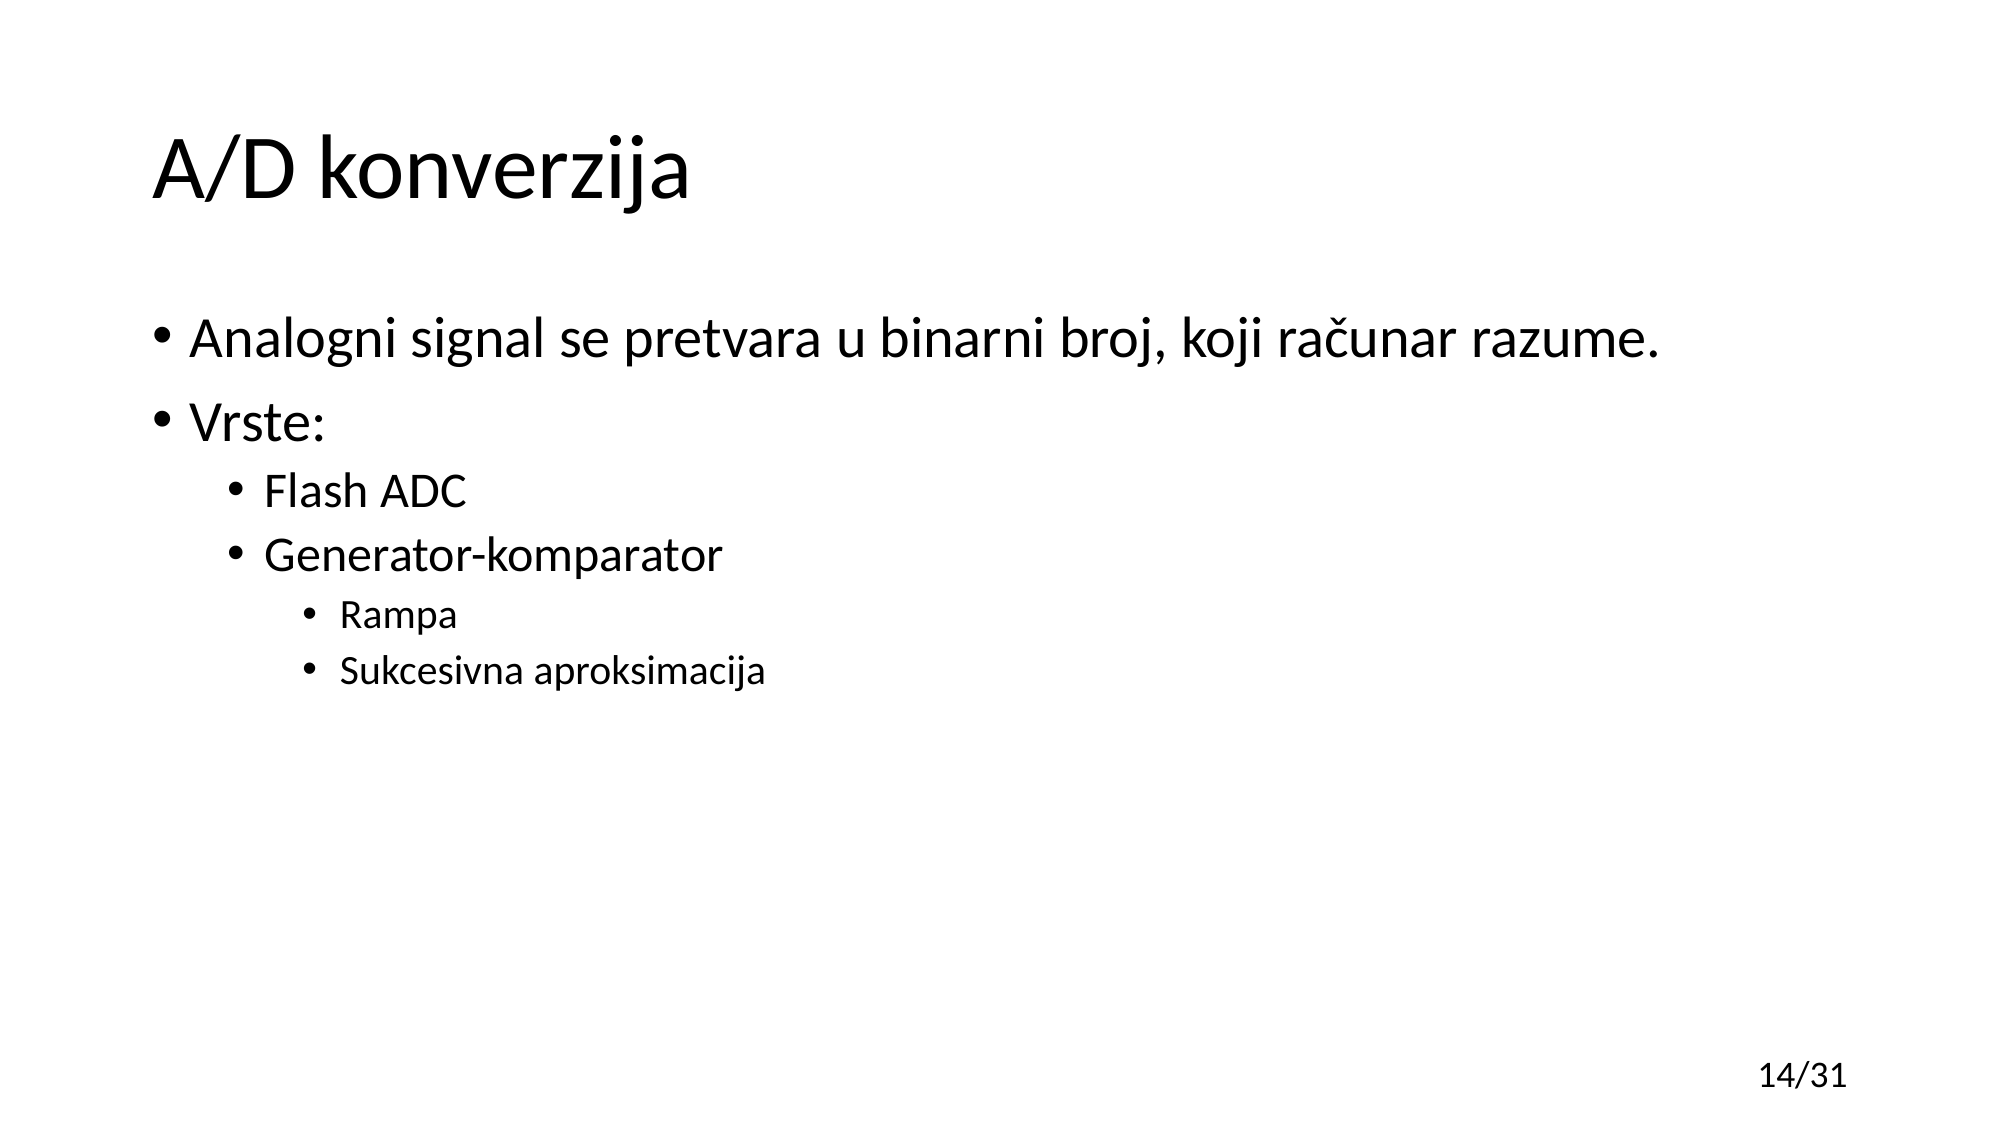

# A/D konverzija
Analogni signal se pretvara u binarni broj, koji računar razume.
Vrste:
Flash ADC
Generator-komparator
Rampa
Sukcesivna aproksimacija